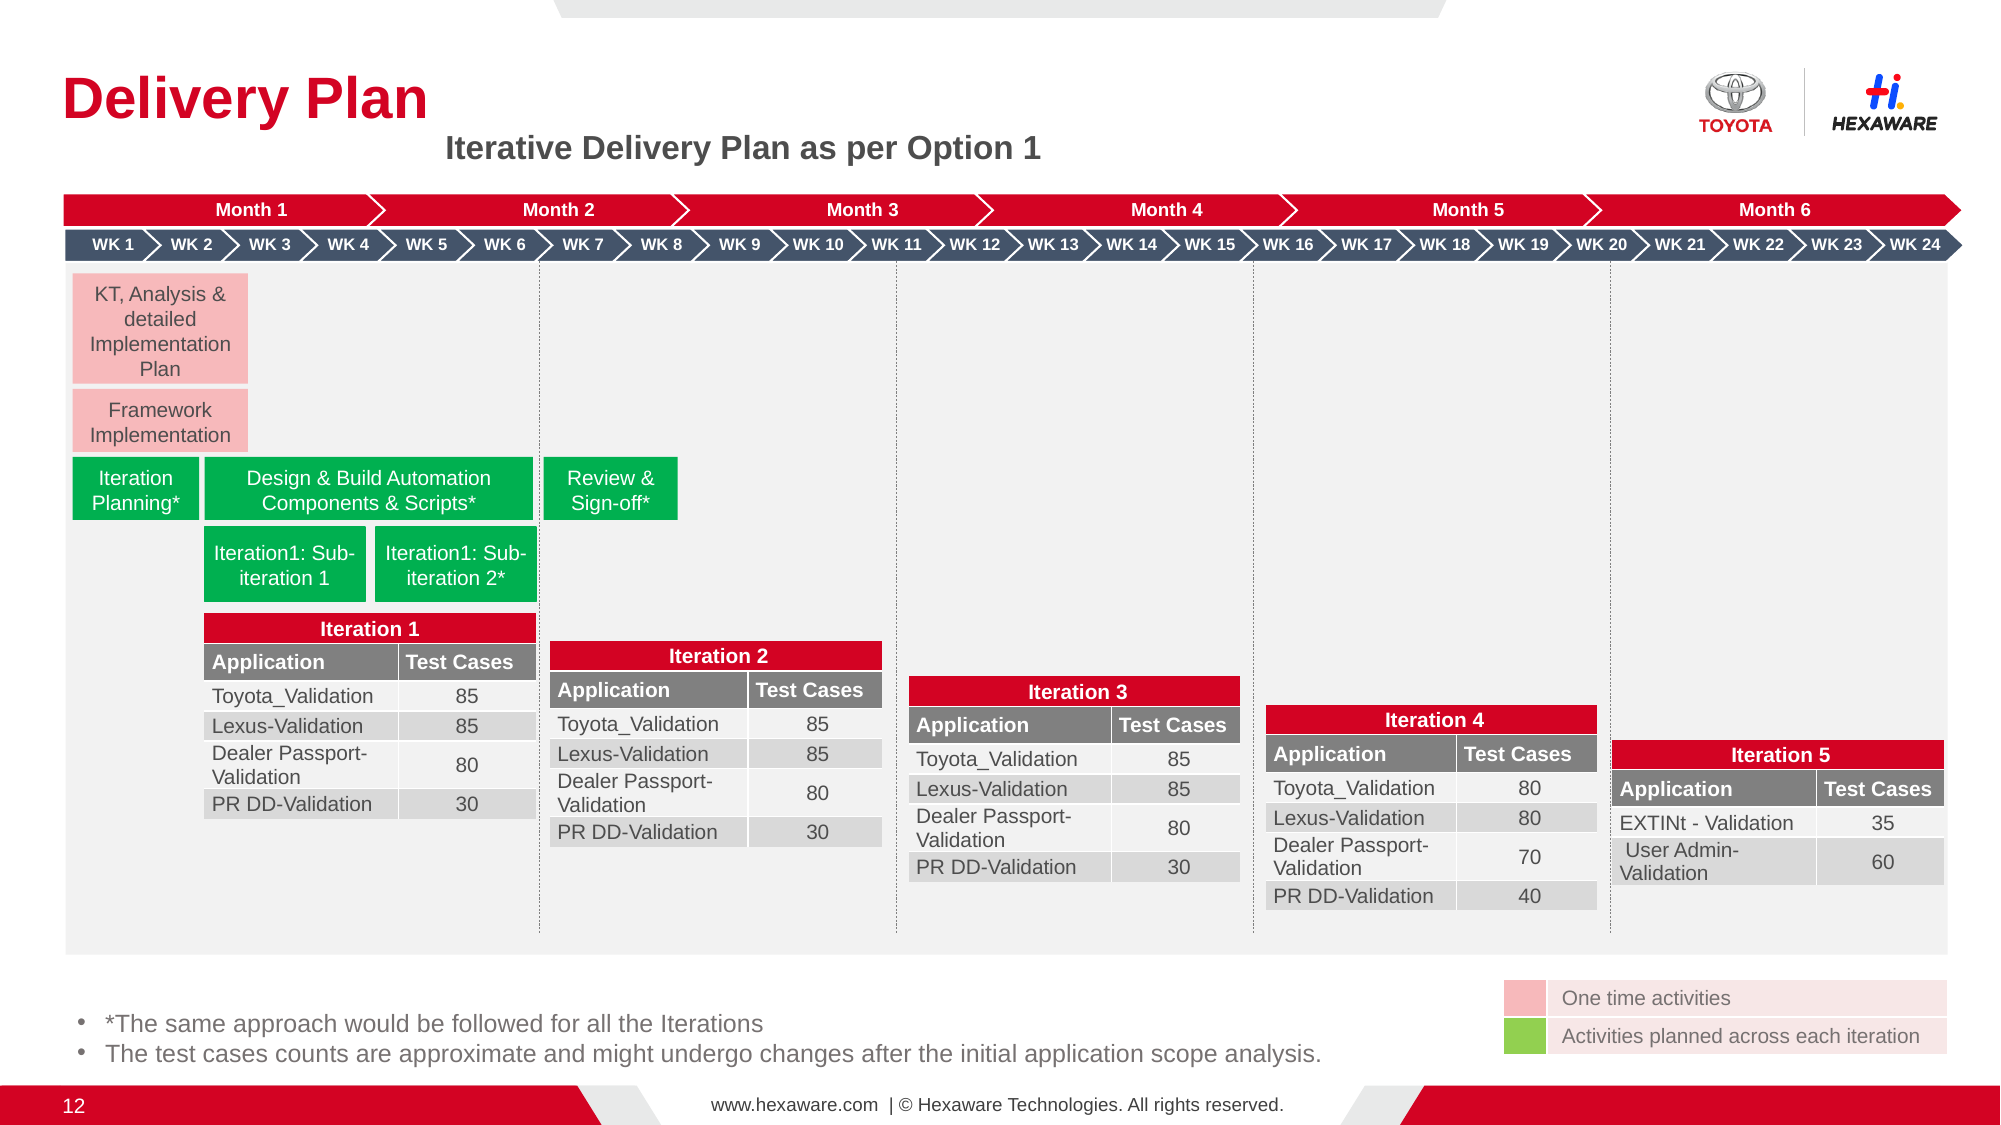

# Delivery Plan
Iterative Delivery Plan as per Option 1
Month 1
Month 2
Month 3
Month 4
Month 5
Month 6
WK 1
WK 2
WK 3
WK 4
WK 5
WK 6
WK 7
WK 8
WK 9
WK 10
WK 11
WK 12
WK 13
WK 14
WK 15
WK 16
WK 17
WK 18
WK 19
WK 20
WK 21
WK 22
WK 23
WK 24

KT, Analysis & detailed Implementation Plan
Framework Implementation
Iteration Planning*
Design & Build Automation Components & Scripts*
Review & Sign-off*
Iteration1: Sub-iteration 2*
Iteration1: Sub-iteration 1
| Iteration 1 |  |
| --- | --- |
| Application | Test Cases |
| Toyota\_Validation | 85 |
| Lexus-Validation | 85 |
| Dealer Passport- Validation | 80 |
| PR DD-Validation | 30 |
| Iteration 2 |  |
| --- | --- |
| Application | Test Cases |
| Toyota\_Validation | 85 |
| Lexus-Validation | 85 |
| Dealer Passport- Validation | 80 |
| PR DD-Validation | 30 |
| Iteration 3 |  |
| --- | --- |
| Application | Test Cases |
| Toyota\_Validation | 85 |
| Lexus-Validation | 85 |
| Dealer Passport- Validation | 80 |
| PR DD-Validation | 30 |
| Iteration 4 |  |
| --- | --- |
| Application | Test Cases |
| Toyota\_Validation | 80 |
| Lexus-Validation | 80 |
| Dealer Passport- Validation | 70 |
| PR DD-Validation | 40 |
| Iteration 5 |  |
| --- | --- |
| Application | Test Cases |
| EXTINt - Validation | 35 |
| User Admin- Validation | 60 |
|  | One time activities |
| --- | --- |
|  | Activities planned across each iteration |
*The same approach would be followed for all the Iterations
The test cases counts are approximate and might undergo changes after the initial application scope analysis.